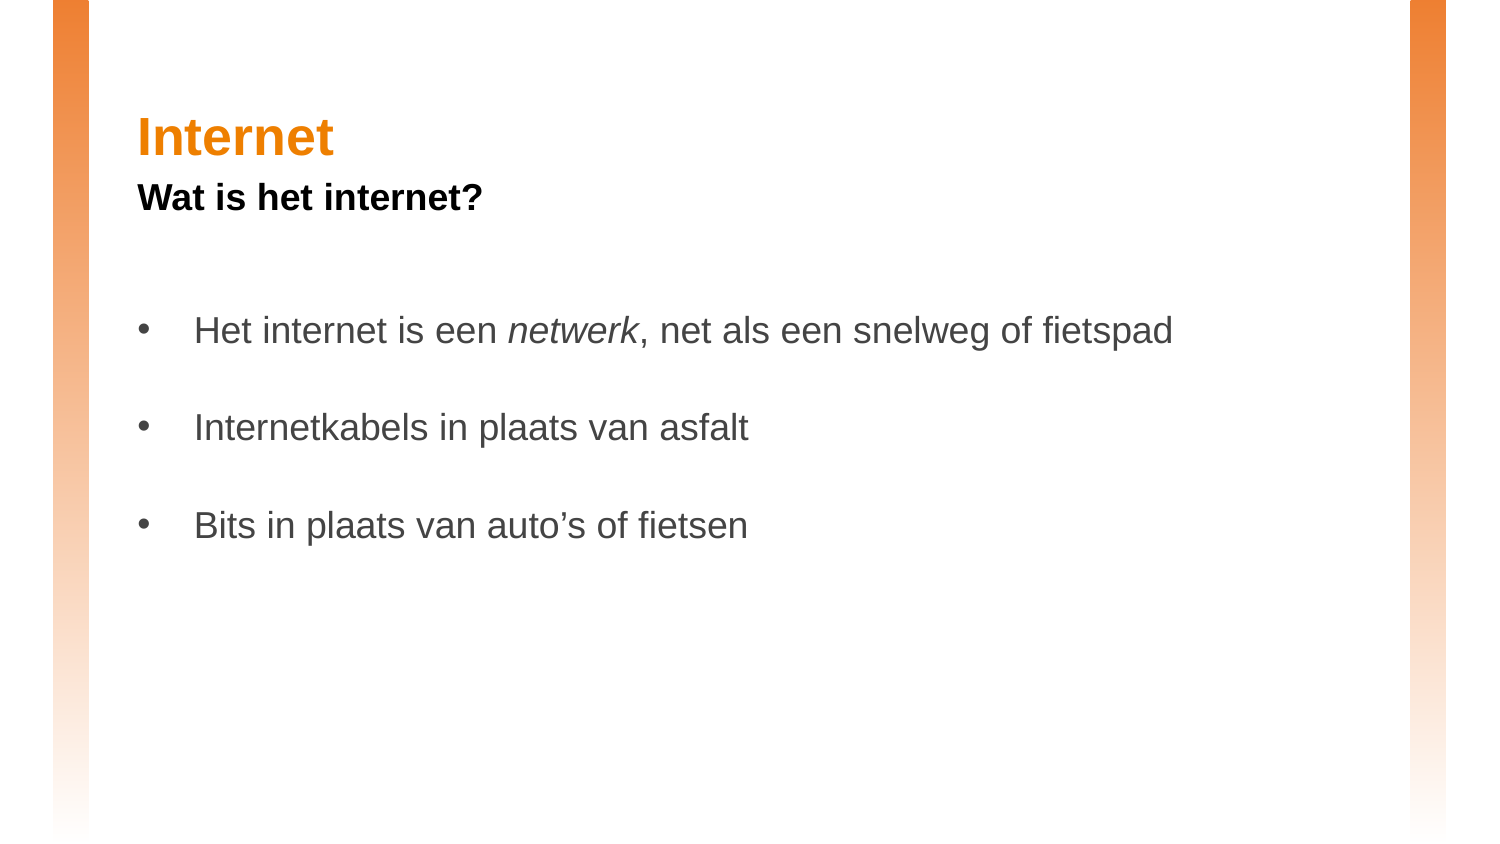

# Internet
Wat is het internet?
Het internet is een netwerk, net als een snelweg of fietspad
Internetkabels in plaats van asfalt
Bits in plaats van auto’s of fietsen